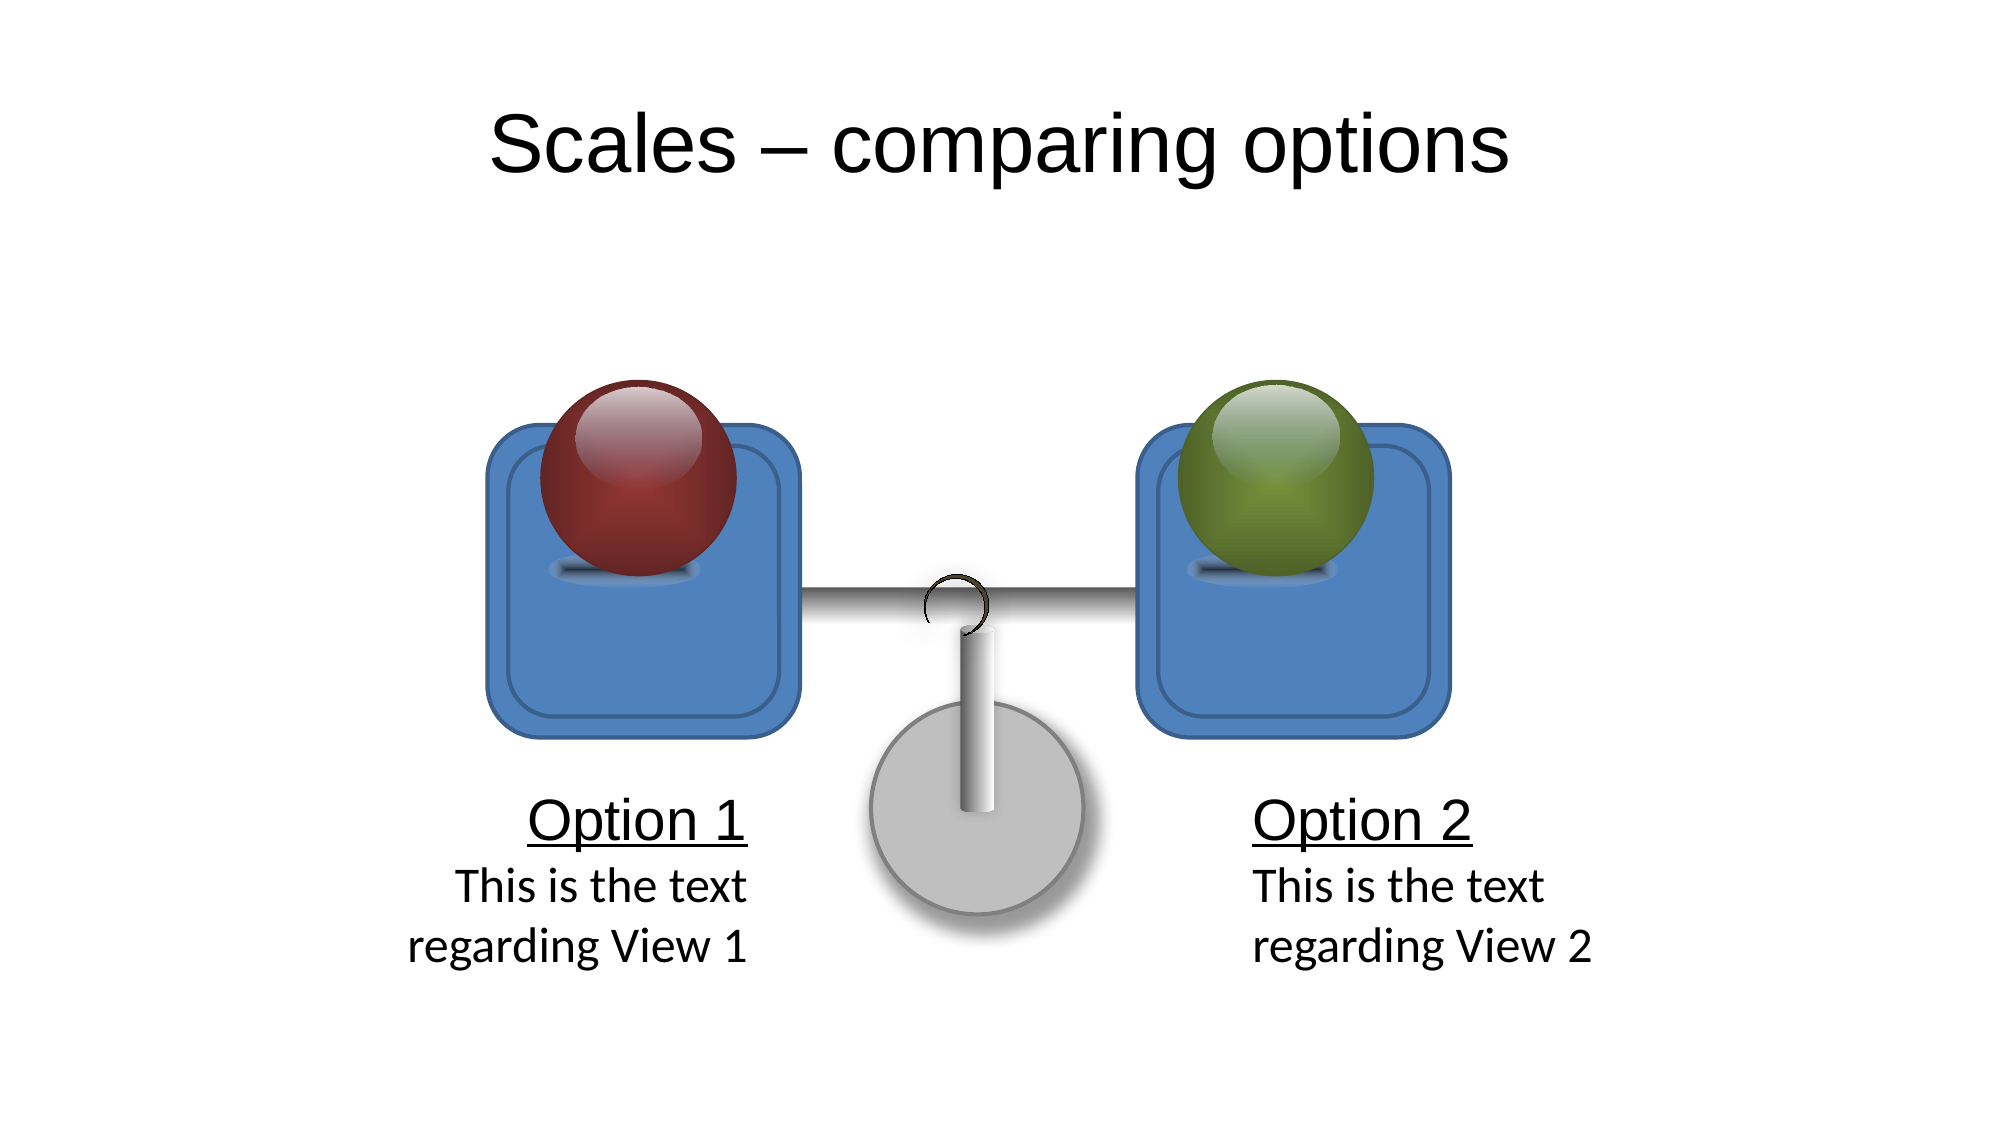

# Scales – comparing options

Option 1
This is the text regarding View 1
Option 2
This is the text regarding View 2